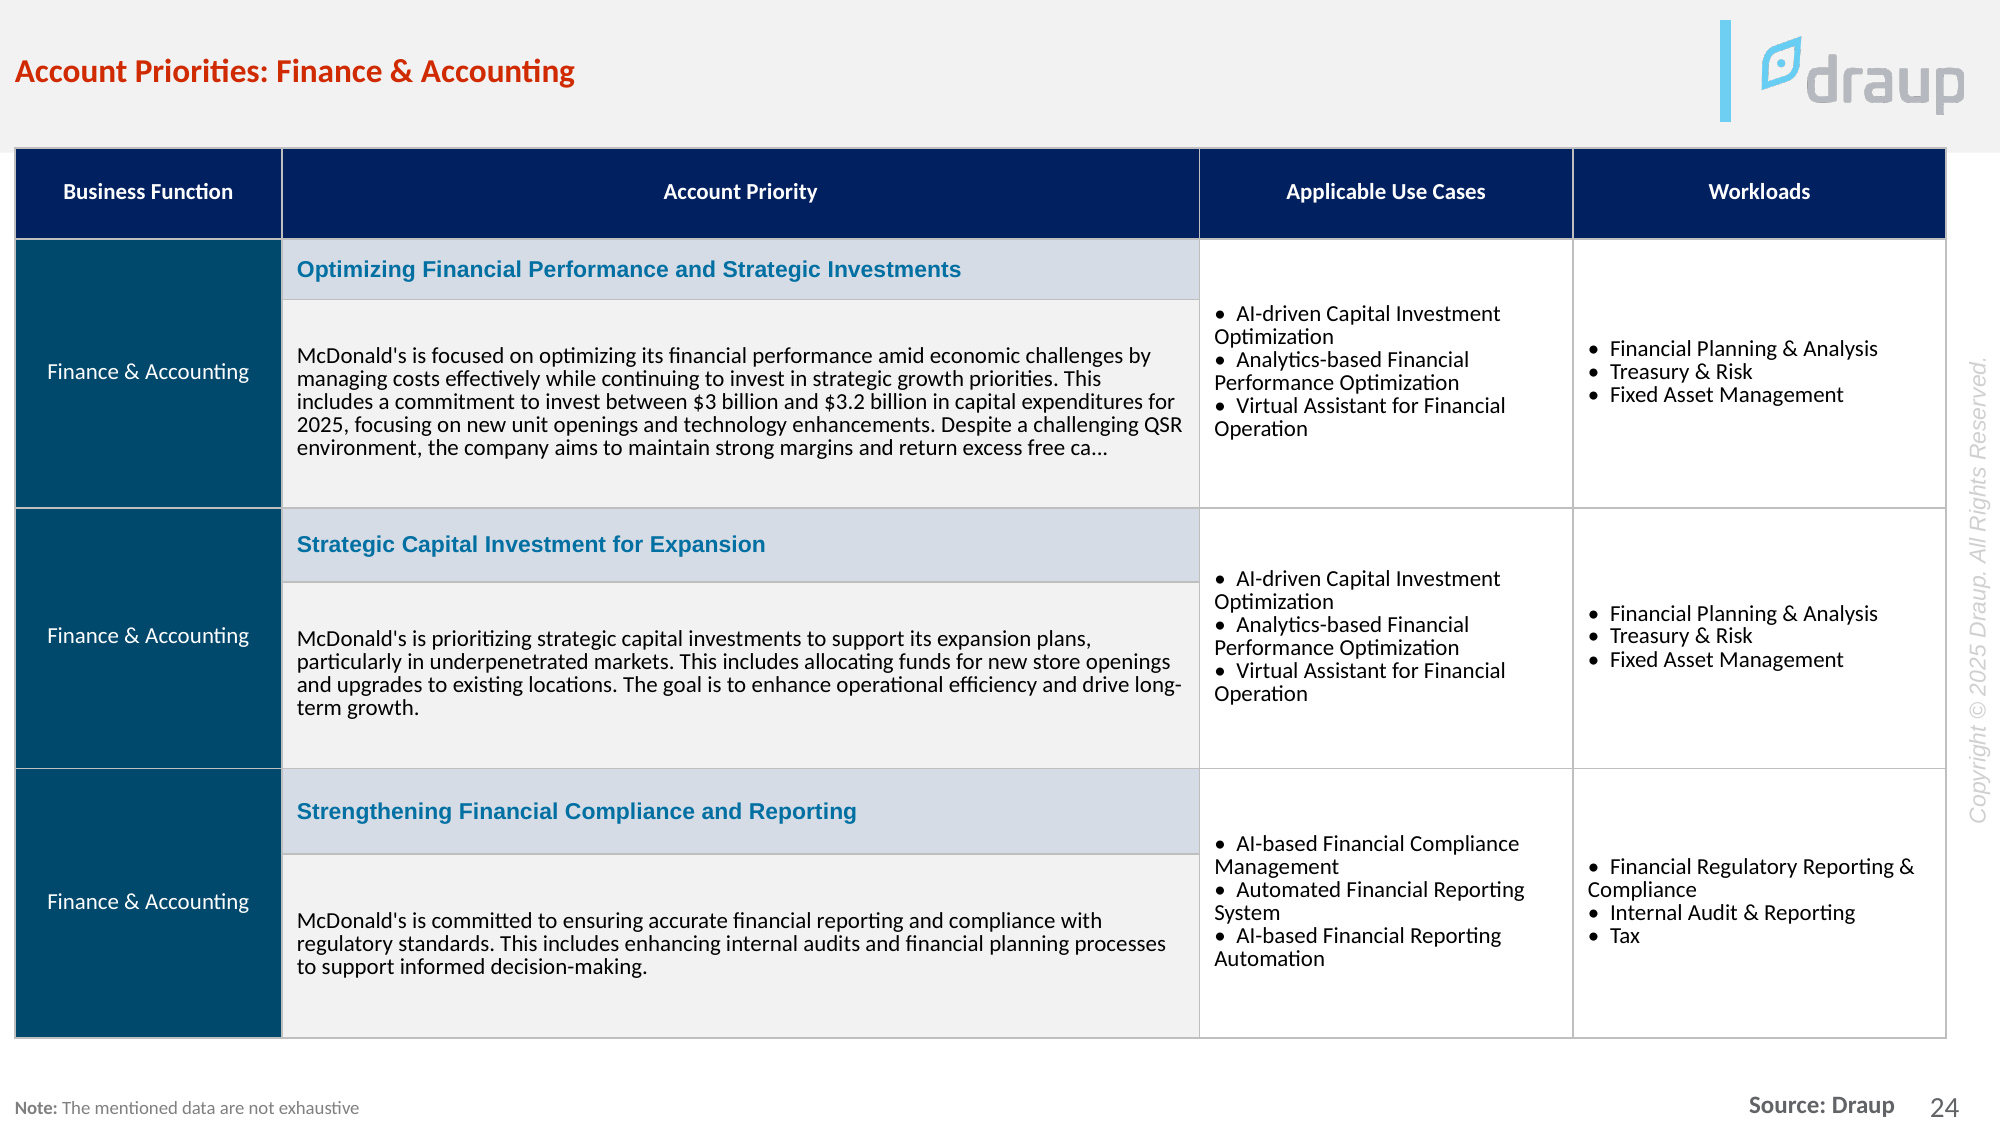

Account Priorities: Finance & Accounting
| Business Function | Account Priority | Applicable Use Cases | Workloads |
| --- | --- | --- | --- |
| Finance & Accounting | Optimizing Financial Performance and Strategic Investments | • AI-driven Capital Investment Optimization • Analytics-based Financial Performance Optimization • Virtual Assistant for Financial Operation | • Financial Planning & Analysis • Treasury & Risk • Fixed Asset Management |
|  | McDonald's is focused on optimizing its financial performance amid economic challenges by managing costs effectively while continuing to invest in strategic growth priorities. This includes a commitment to invest between $3 billion and $3.2 billion in capital expenditures for 2025, focusing on new unit openings and technology enhancements. Despite a challenging QSR environment, the company aims to maintain strong margins and return excess free ca... |  |  |
| Finance & Accounting | Strategic Capital Investment for Expansion | • AI-driven Capital Investment Optimization • Analytics-based Financial Performance Optimization • Virtual Assistant for Financial Operation | • Financial Planning & Analysis • Treasury & Risk • Fixed Asset Management |
|  | McDonald's is prioritizing strategic capital investments to support its expansion plans, particularly in underpenetrated markets. This includes allocating funds for new store openings and upgrades to existing locations. The goal is to enhance operational efficiency and drive long-term growth. |  |  |
| Finance & Accounting | Strengthening Financial Compliance and Reporting | • AI-based Financial Compliance Management • Automated Financial Reporting System • AI-based Financial Reporting Automation | • Financial Regulatory Reporting & Compliance • Internal Audit & Reporting • Tax |
|  | McDonald's is committed to ensuring accurate financial reporting and compliance with regulatory standards. This includes enhancing internal audits and financial planning processes to support informed decision-making. |  |  |
Note: The mentioned data are not exhaustive